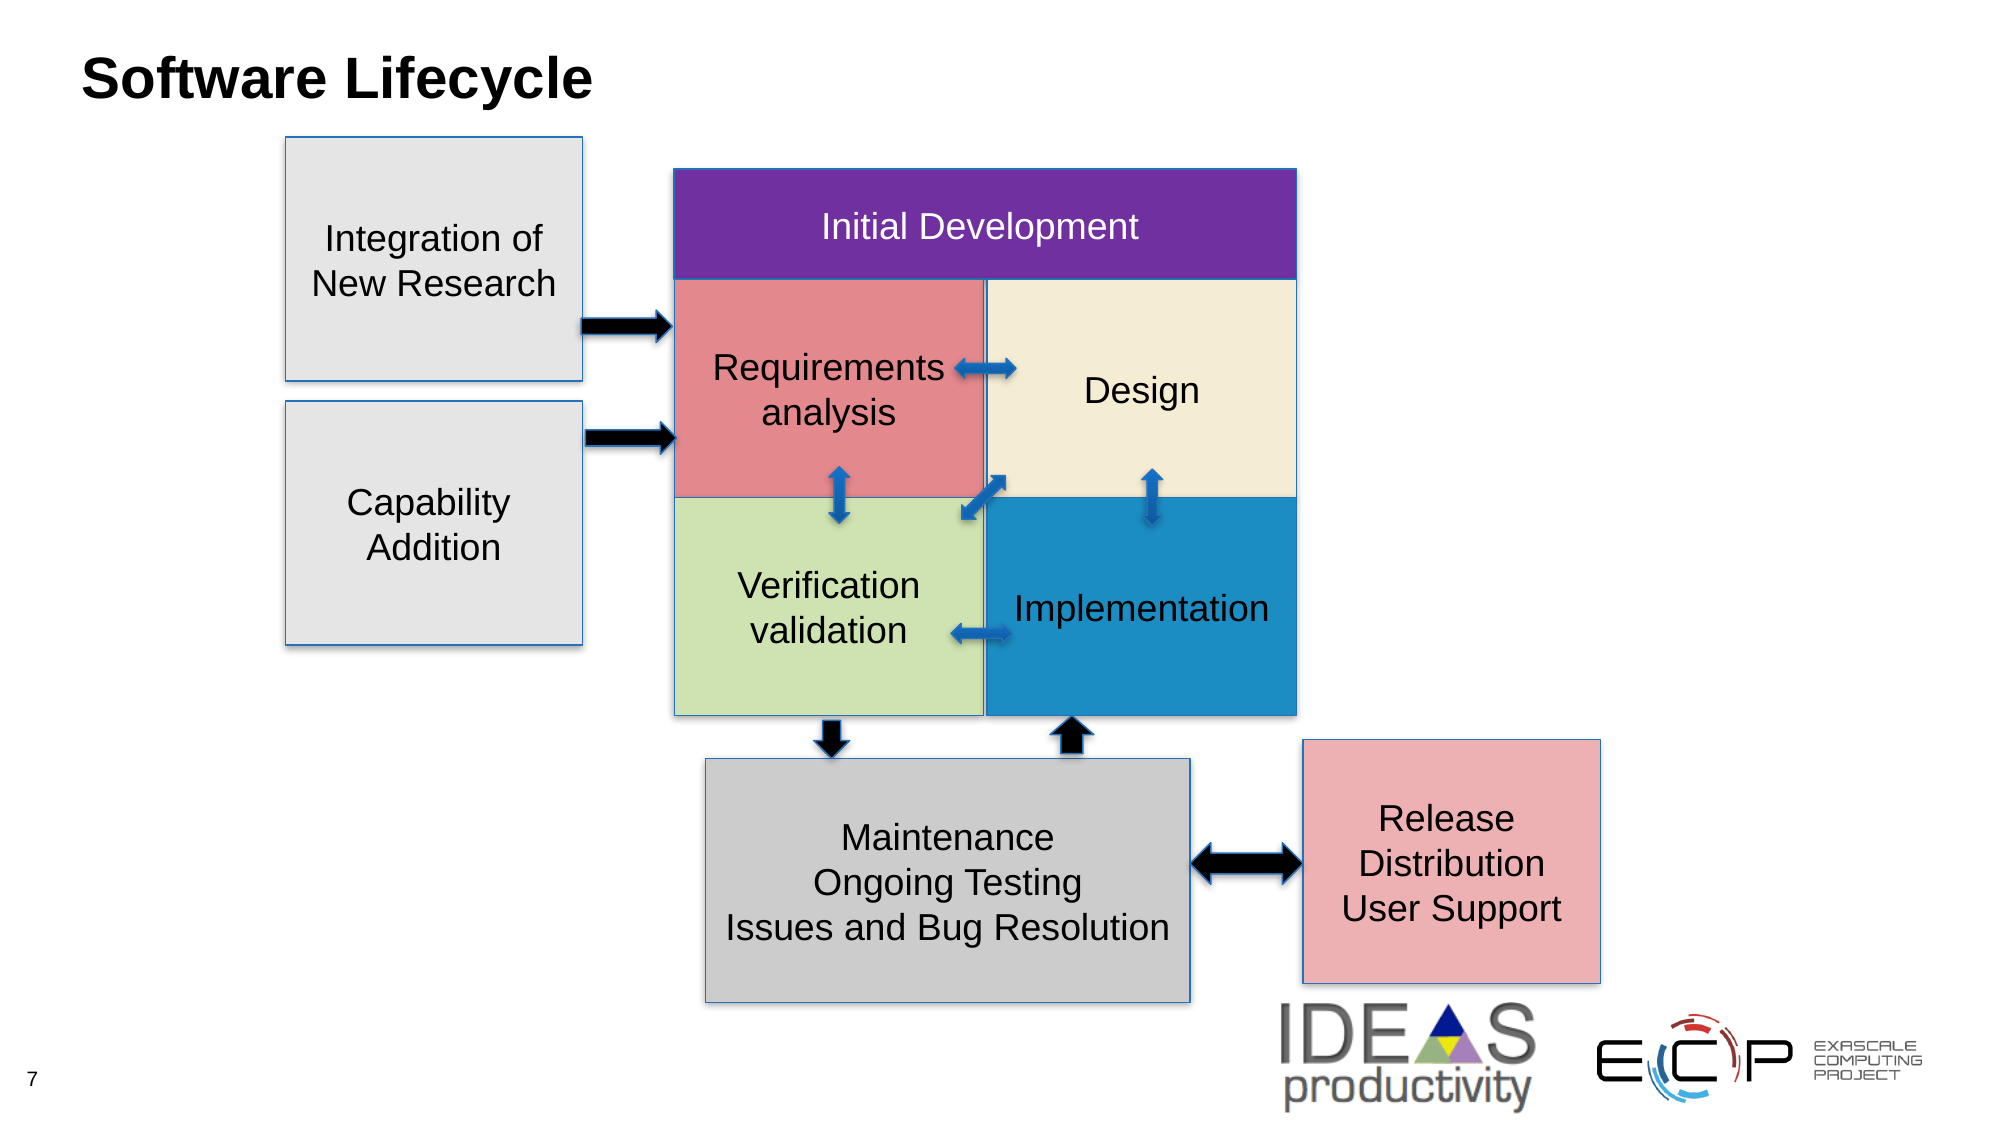

# Software Lifecycle
Integration of New Research
Initial Development
Requirements analysis
Design

Capability
Addition

Verification validation
Implementation

Release
Distribution
User Support
Maintenance
Ongoing Testing
Issues and Bug Resolution